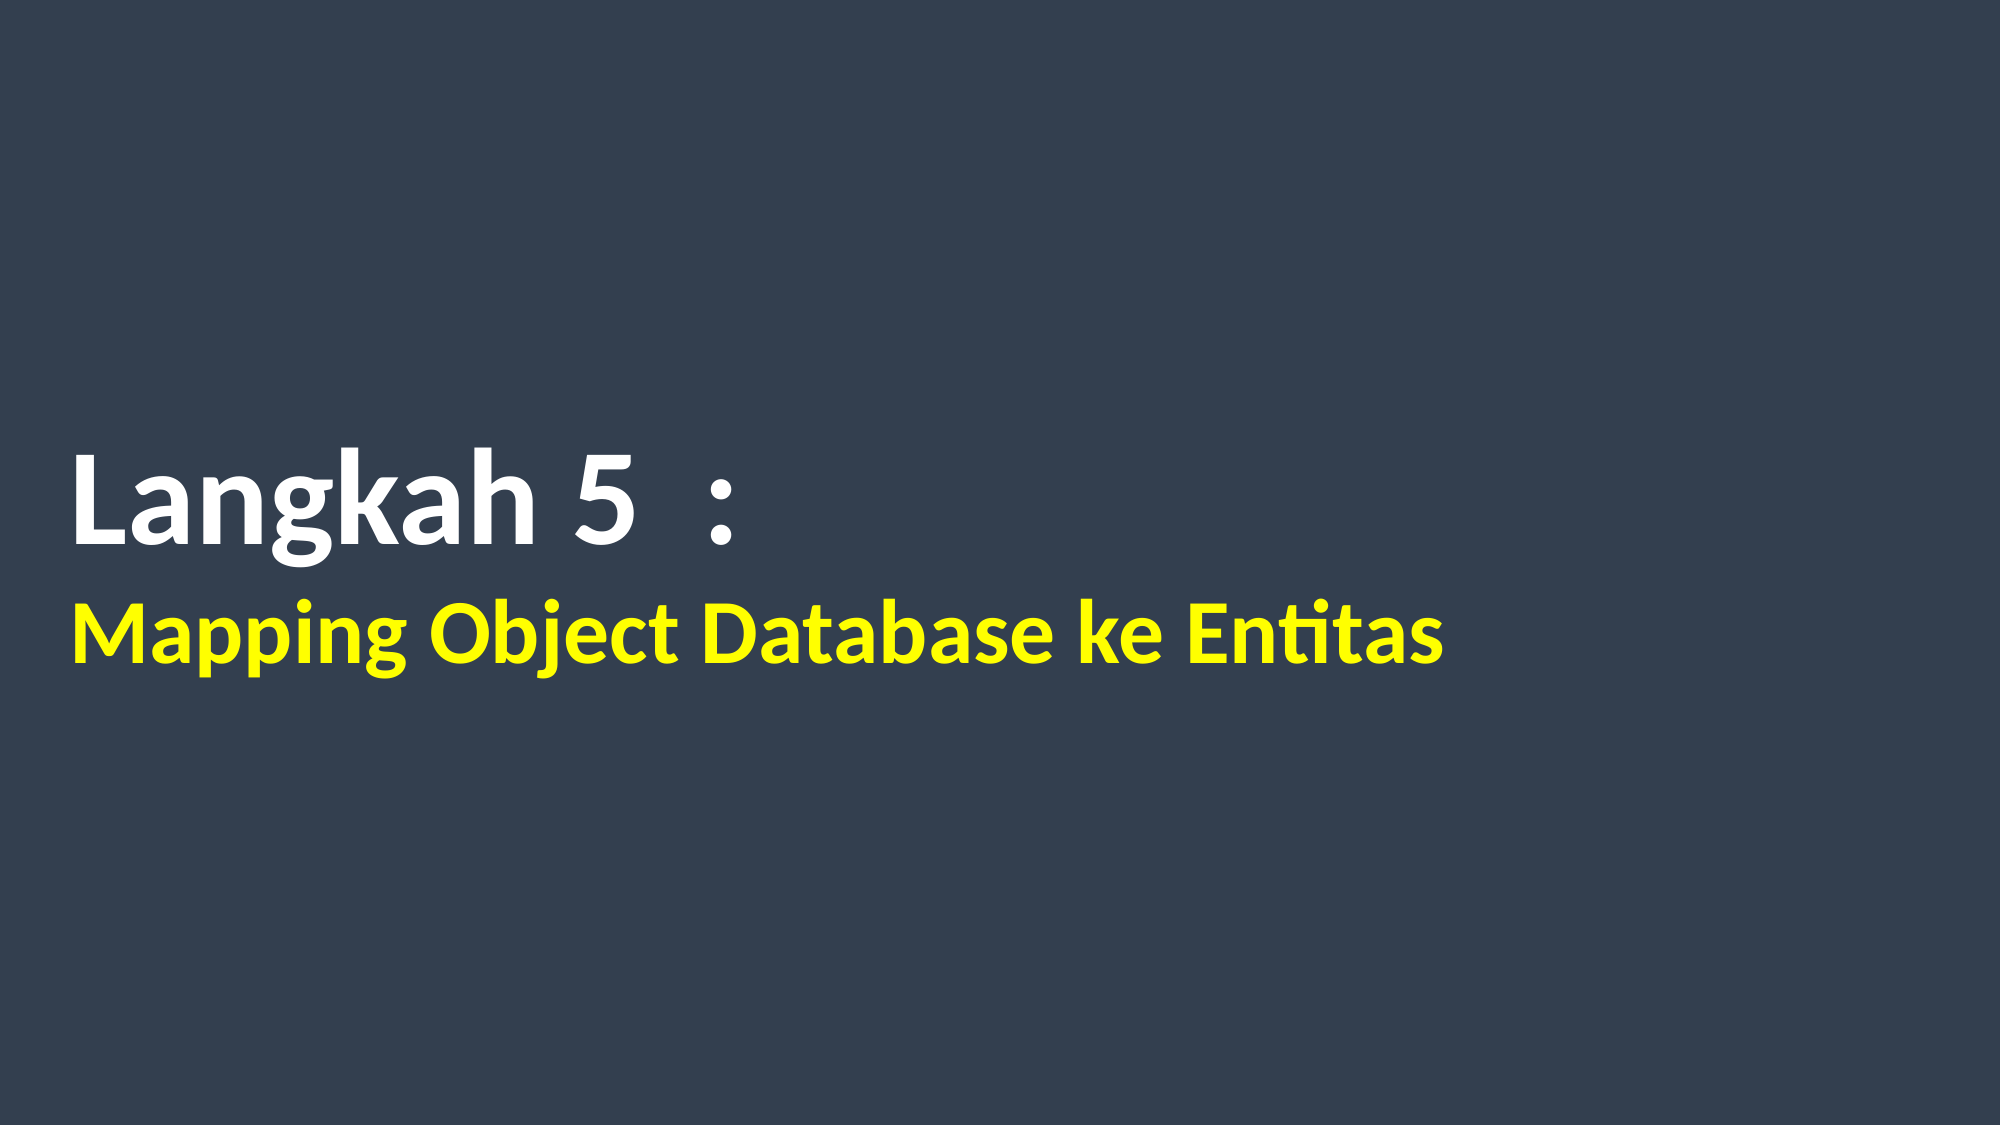

Langkah 5  :
Mapping Object Database ke Entitas